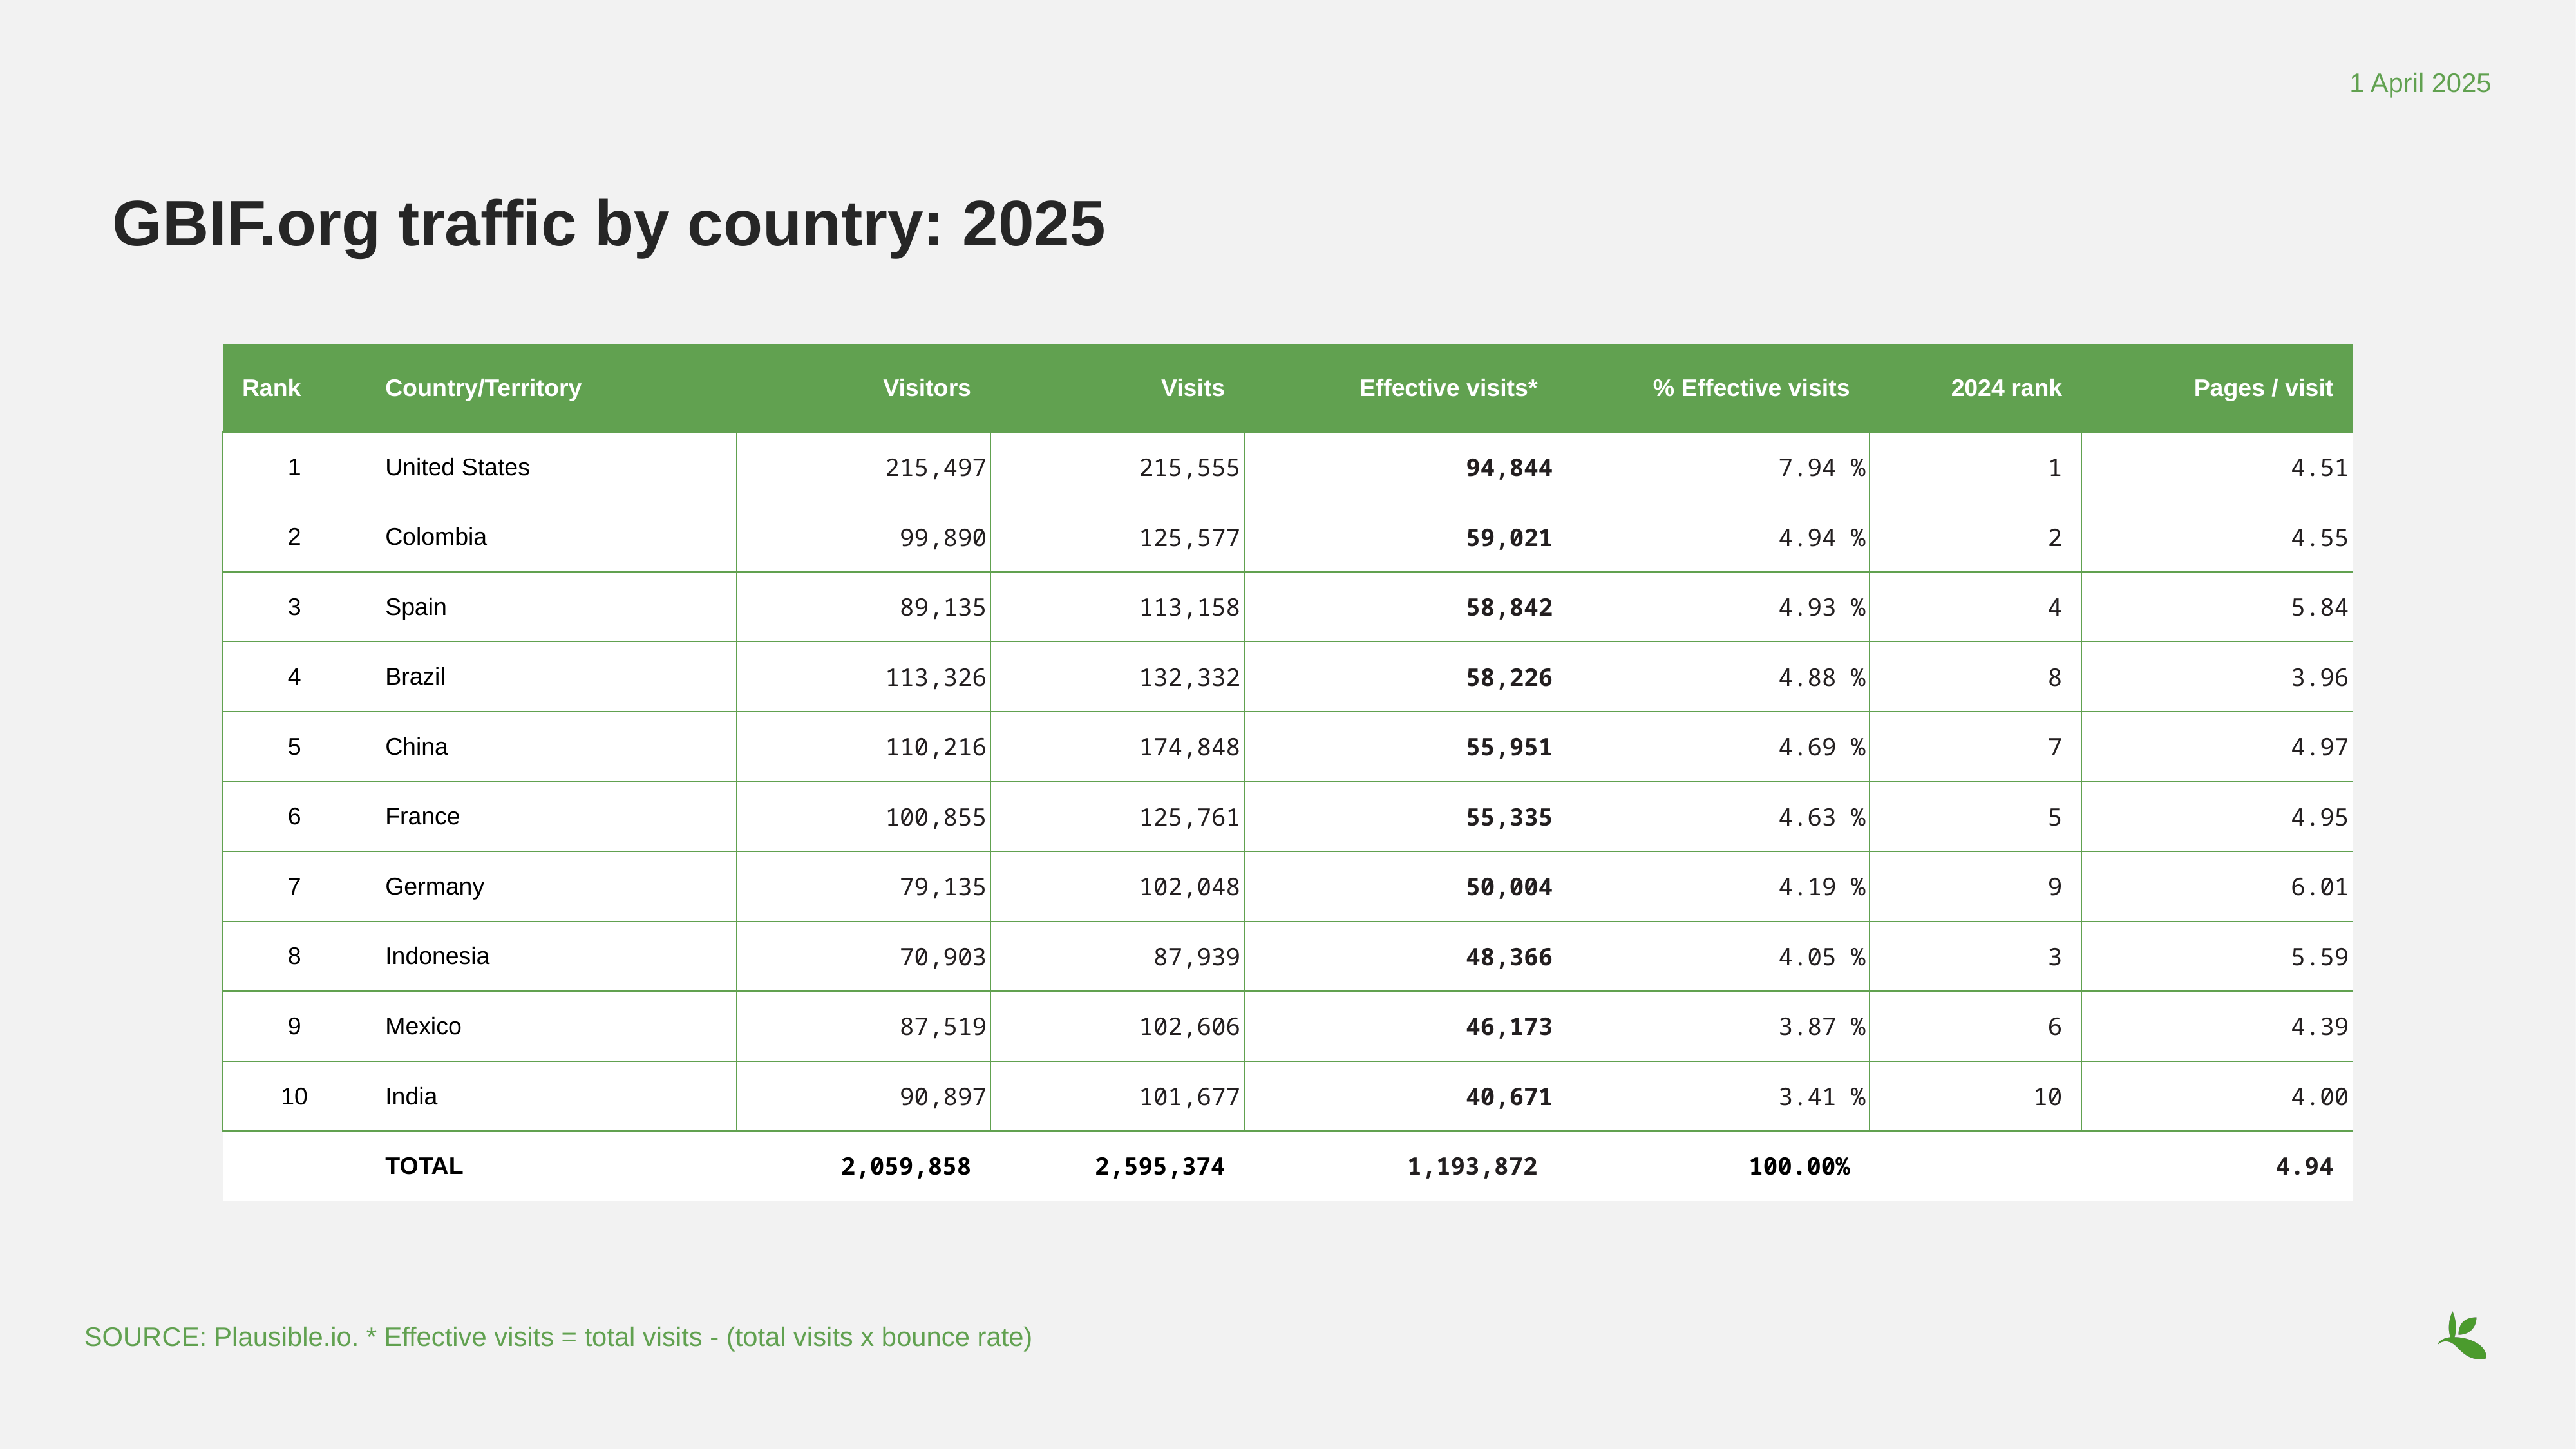

1 April 2025
# GBIF.org traffic by country: 2025
| Rank | Country/Territory | Visitors | Visits | Effective visits\* | % Effective visits | 2024 rank | Pages / visit |
| --- | --- | --- | --- | --- | --- | --- | --- |
| 1 | United States | 215,497 | 215,555 | 94,844 | 7.94 % | 1 | 4.51 |
| 2 | Colombia | 99,890 | 125,577 | 59,021 | 4.94 % | 2 | 4.55 |
| 3 | Spain | 89,135 | 113,158 | 58,842 | 4.93 % | 4 | 5.84 |
| 4 | Brazil | 113,326 | 132,332 | 58,226 | 4.88 % | 8 | 3.96 |
| 5 | China | 110,216 | 174,848 | 55,951 | 4.69 % | 7 | 4.97 |
| 6 | France | 100,855 | 125,761 | 55,335 | 4.63 % | 5 | 4.95 |
| 7 | Germany | 79,135 | 102,048 | 50,004 | 4.19 % | 9 | 6.01 |
| 8 | Indonesia | 70,903 | 87,939 | 48,366 | 4.05 % | 3 | 5.59 |
| 9 | Mexico | 87,519 | 102,606 | 46,173 | 3.87 % | 6 | 4.39 |
| 10 | India | 90,897 | 101,677 | 40,671 | 3.41 % | 10 | 4.00 |
|  | TOTAL | 2,059,858 | 2,595,374 | 1,193,872 | 100.00% |  | 4.94 |
SOURCE: Plausible.io. * Effective visits = total visits - (total visits x bounce rate)